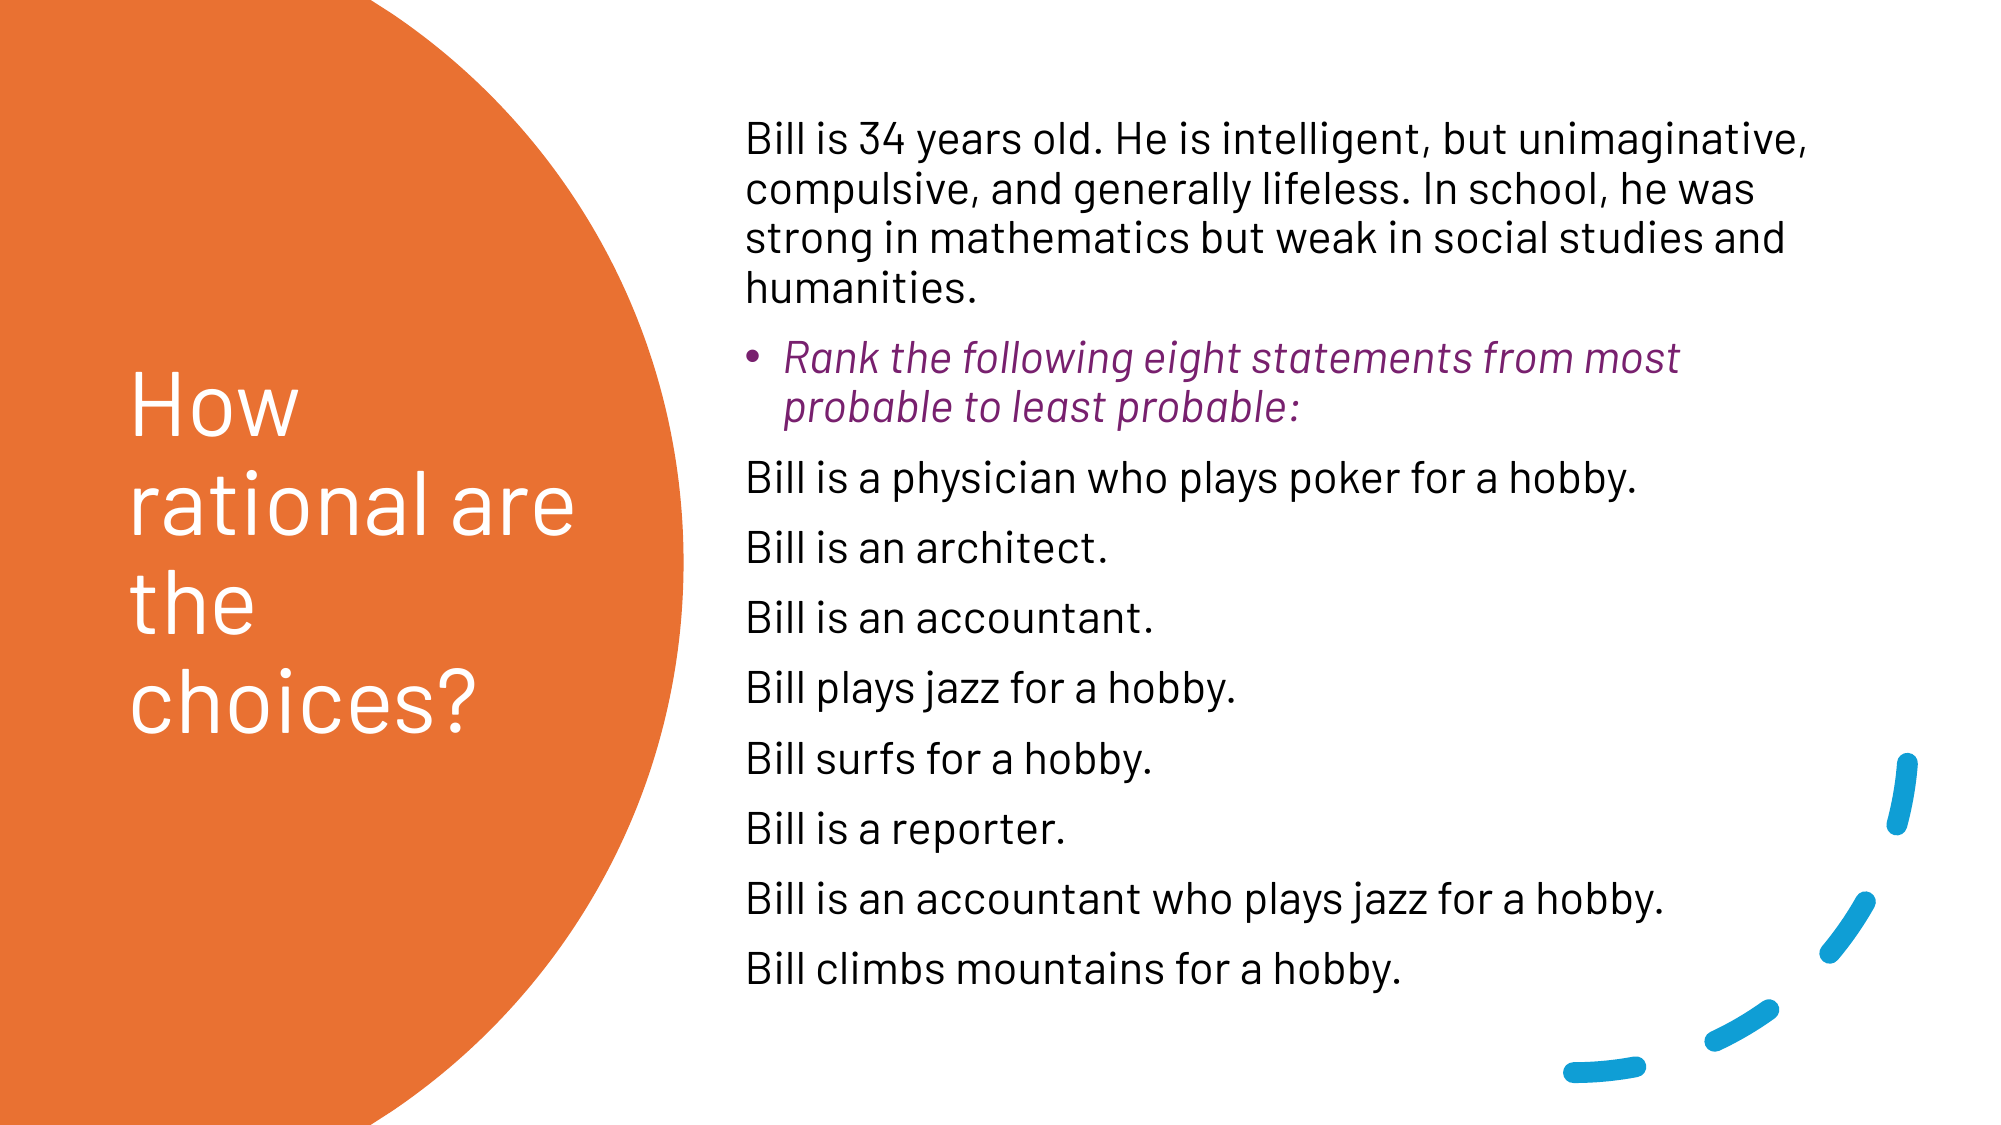

Bill is 34 years old. He is intelligent, but unimaginative, compulsive, and generally lifeless. In school, he was strong in mathematics but weak in social studies and humanities.
Rank the following eight statements from most probable to least probable:
Bill is a physician who plays poker for a hobby.
Bill is an architect.
Bill is an accountant.
Bill plays jazz for a hobby.
Bill surfs for a hobby.
Bill is a reporter.
Bill is an accountant who plays jazz for a hobby.
Bill climbs mountains for a hobby.
# How rational are the choices?